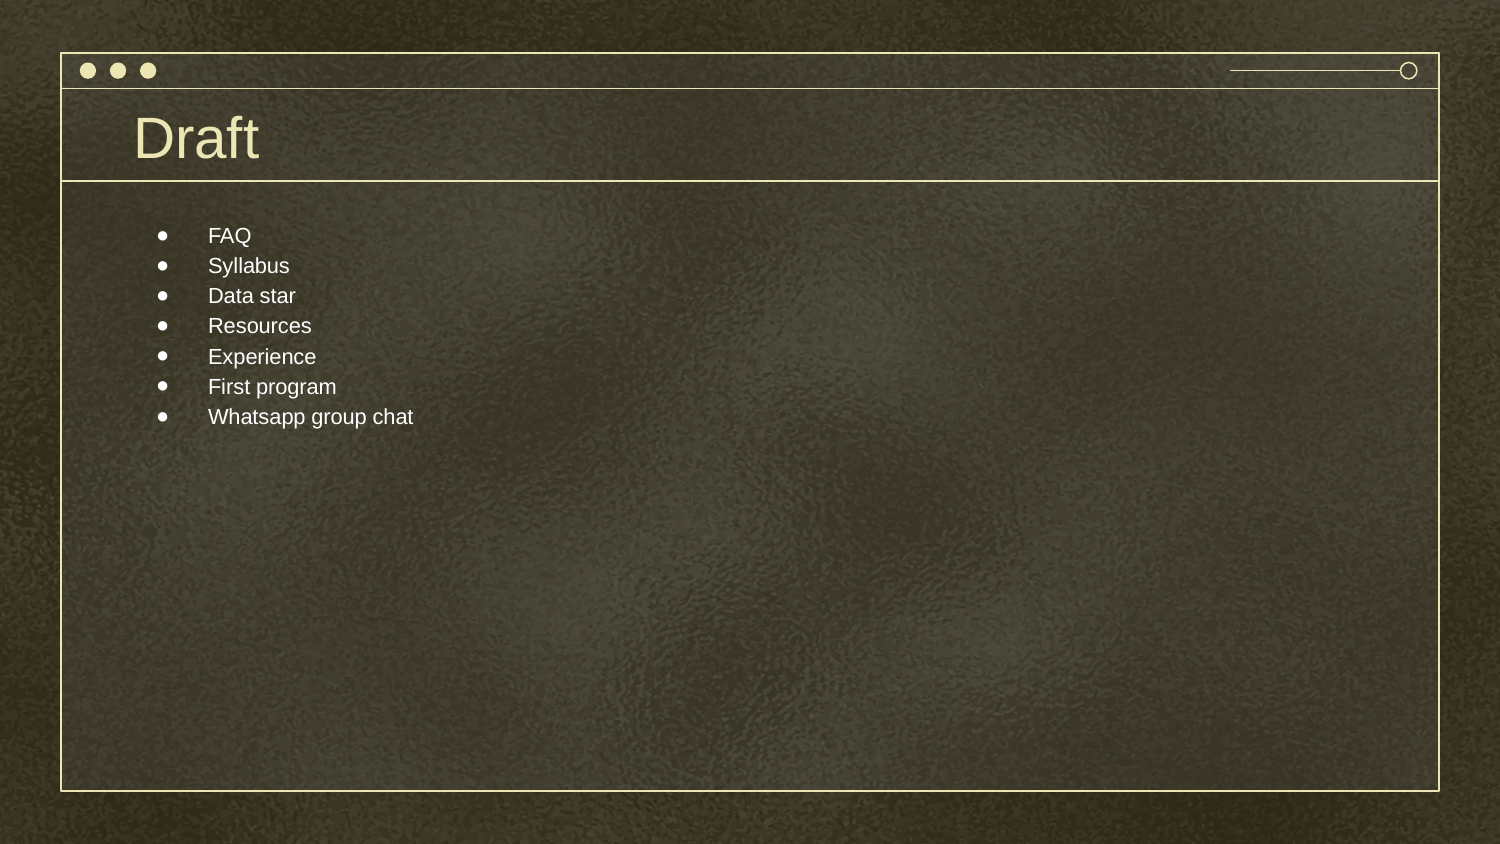

# Draft
FAQ
Syllabus
Data star
Resources
Experience
First program
Whatsapp group chat